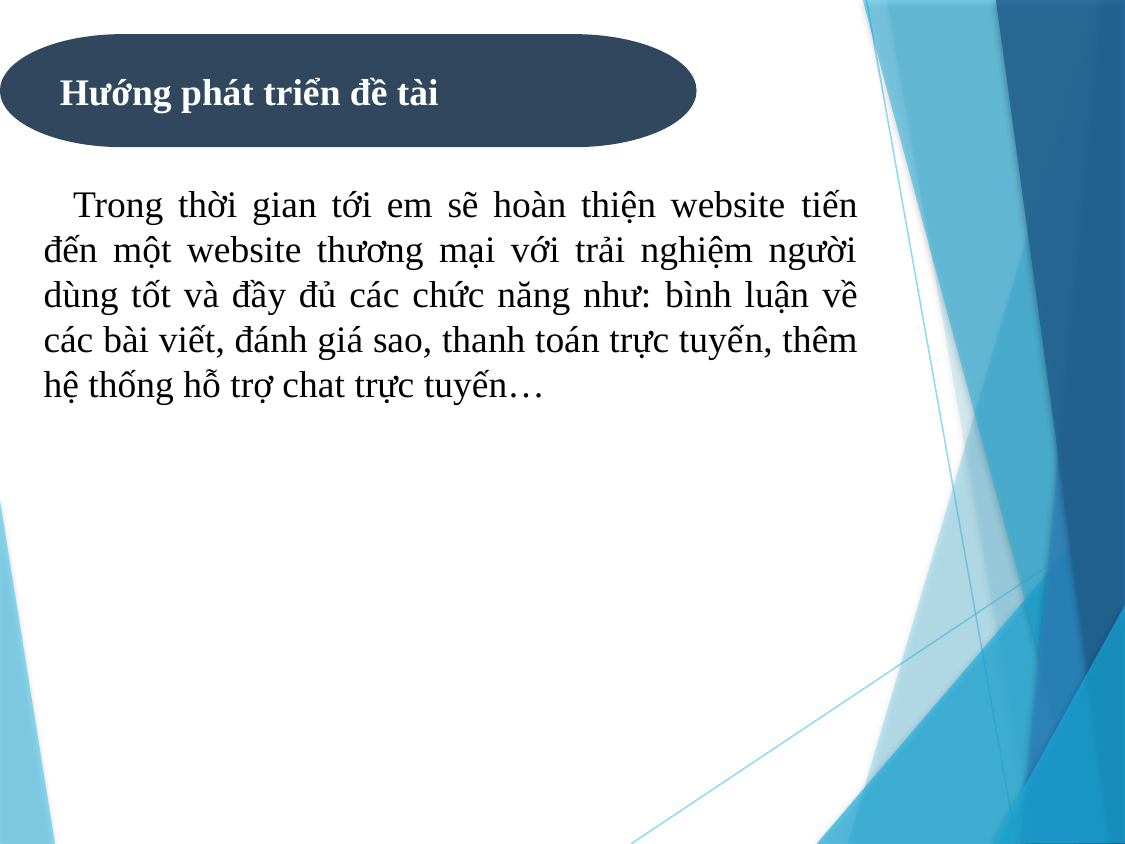

Hướng phát triển đề tài
Trong thời gian tới em sẽ hoàn thiện website tiến đến một website thương mại với trải nghiệm người dùng tốt và đầy đủ các chức năng như: bình luận về các bài viết, đánh giá sao, thanh toán trực tuyến, thêm hệ thống hỗ trợ chat trực tuyến…